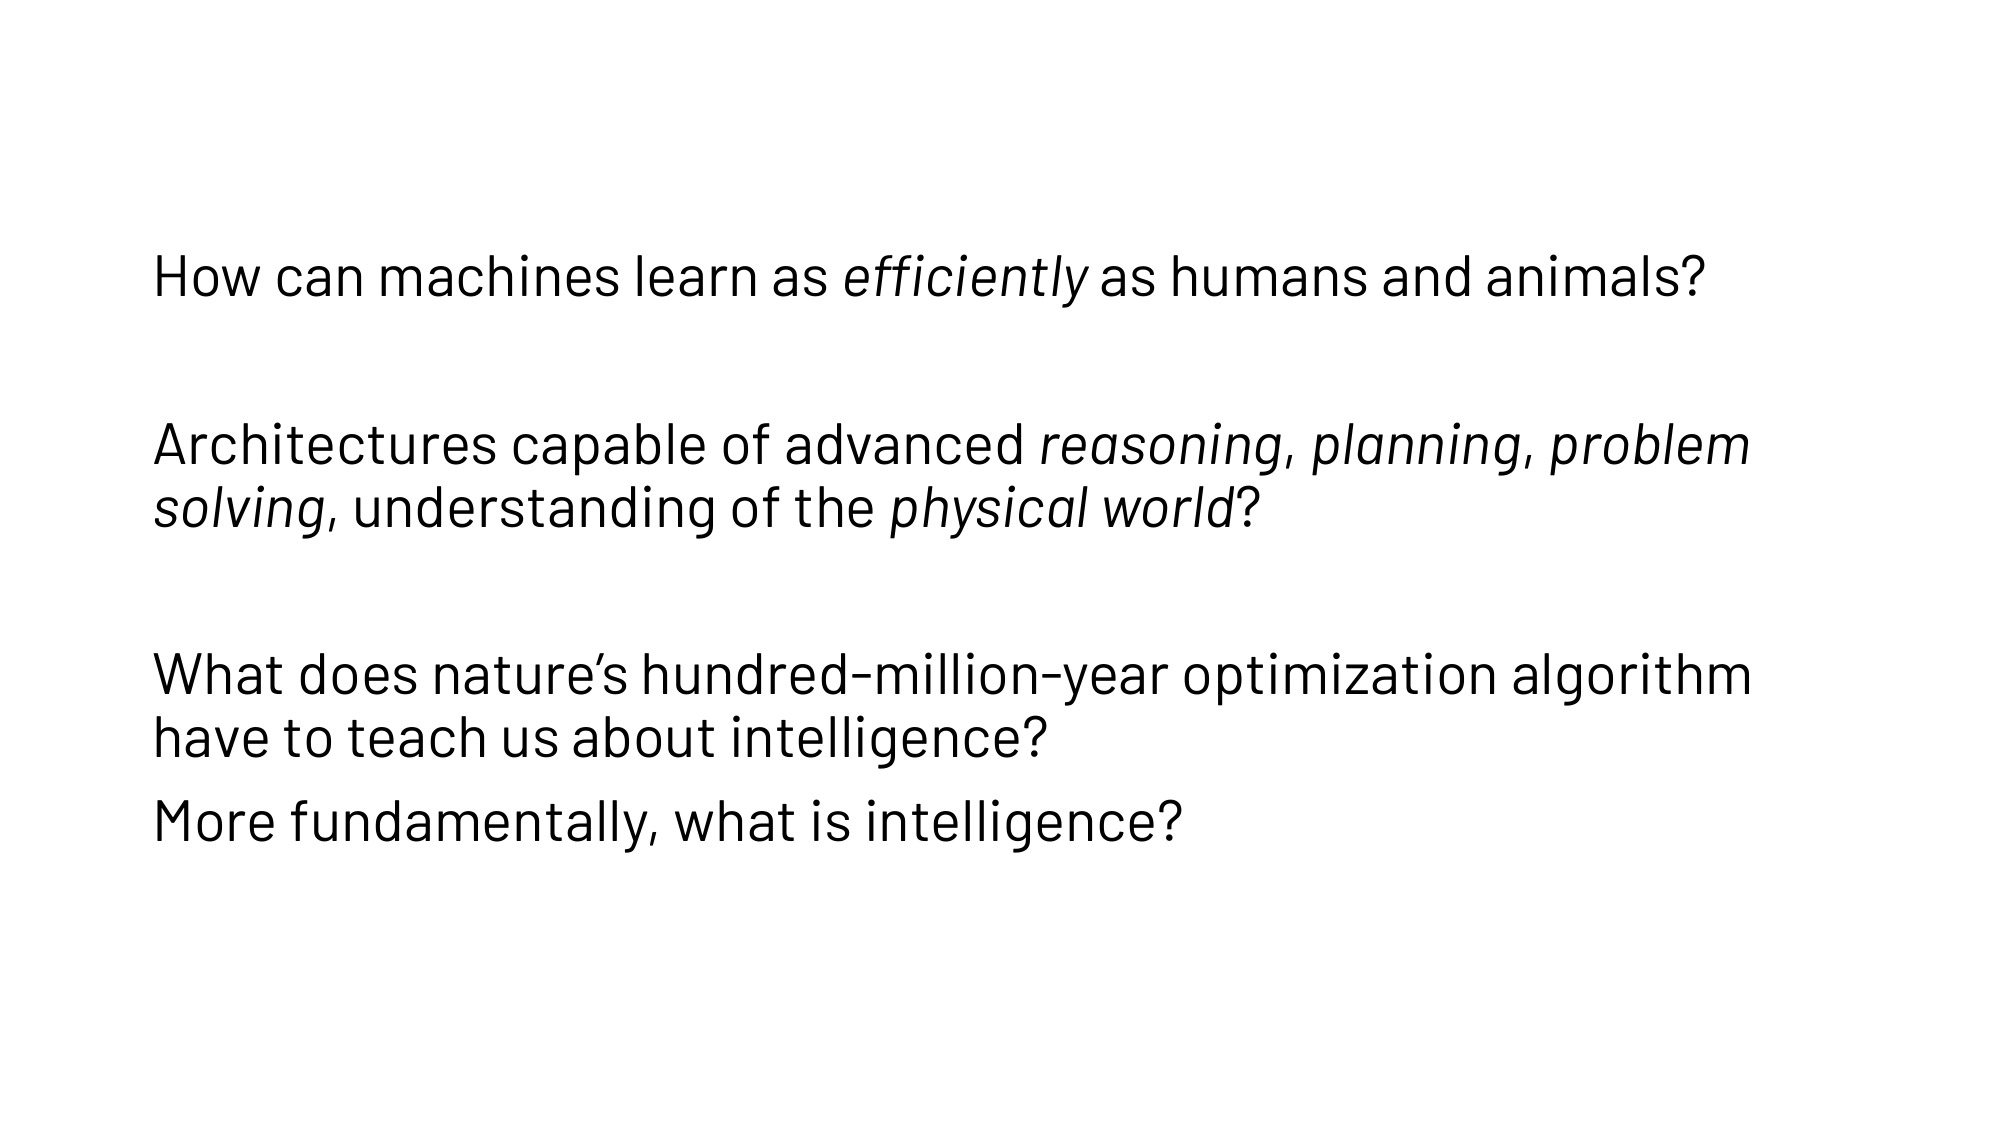

How can machines learn as efficiently as humans and animals?

Architectures capable of advanced reasoning, planning, problem solving, understanding of the physical world?

What does nature’s hundred-million-year optimization algorithm have to teach us about intelligence?
More fundamentally, what is intelligence?